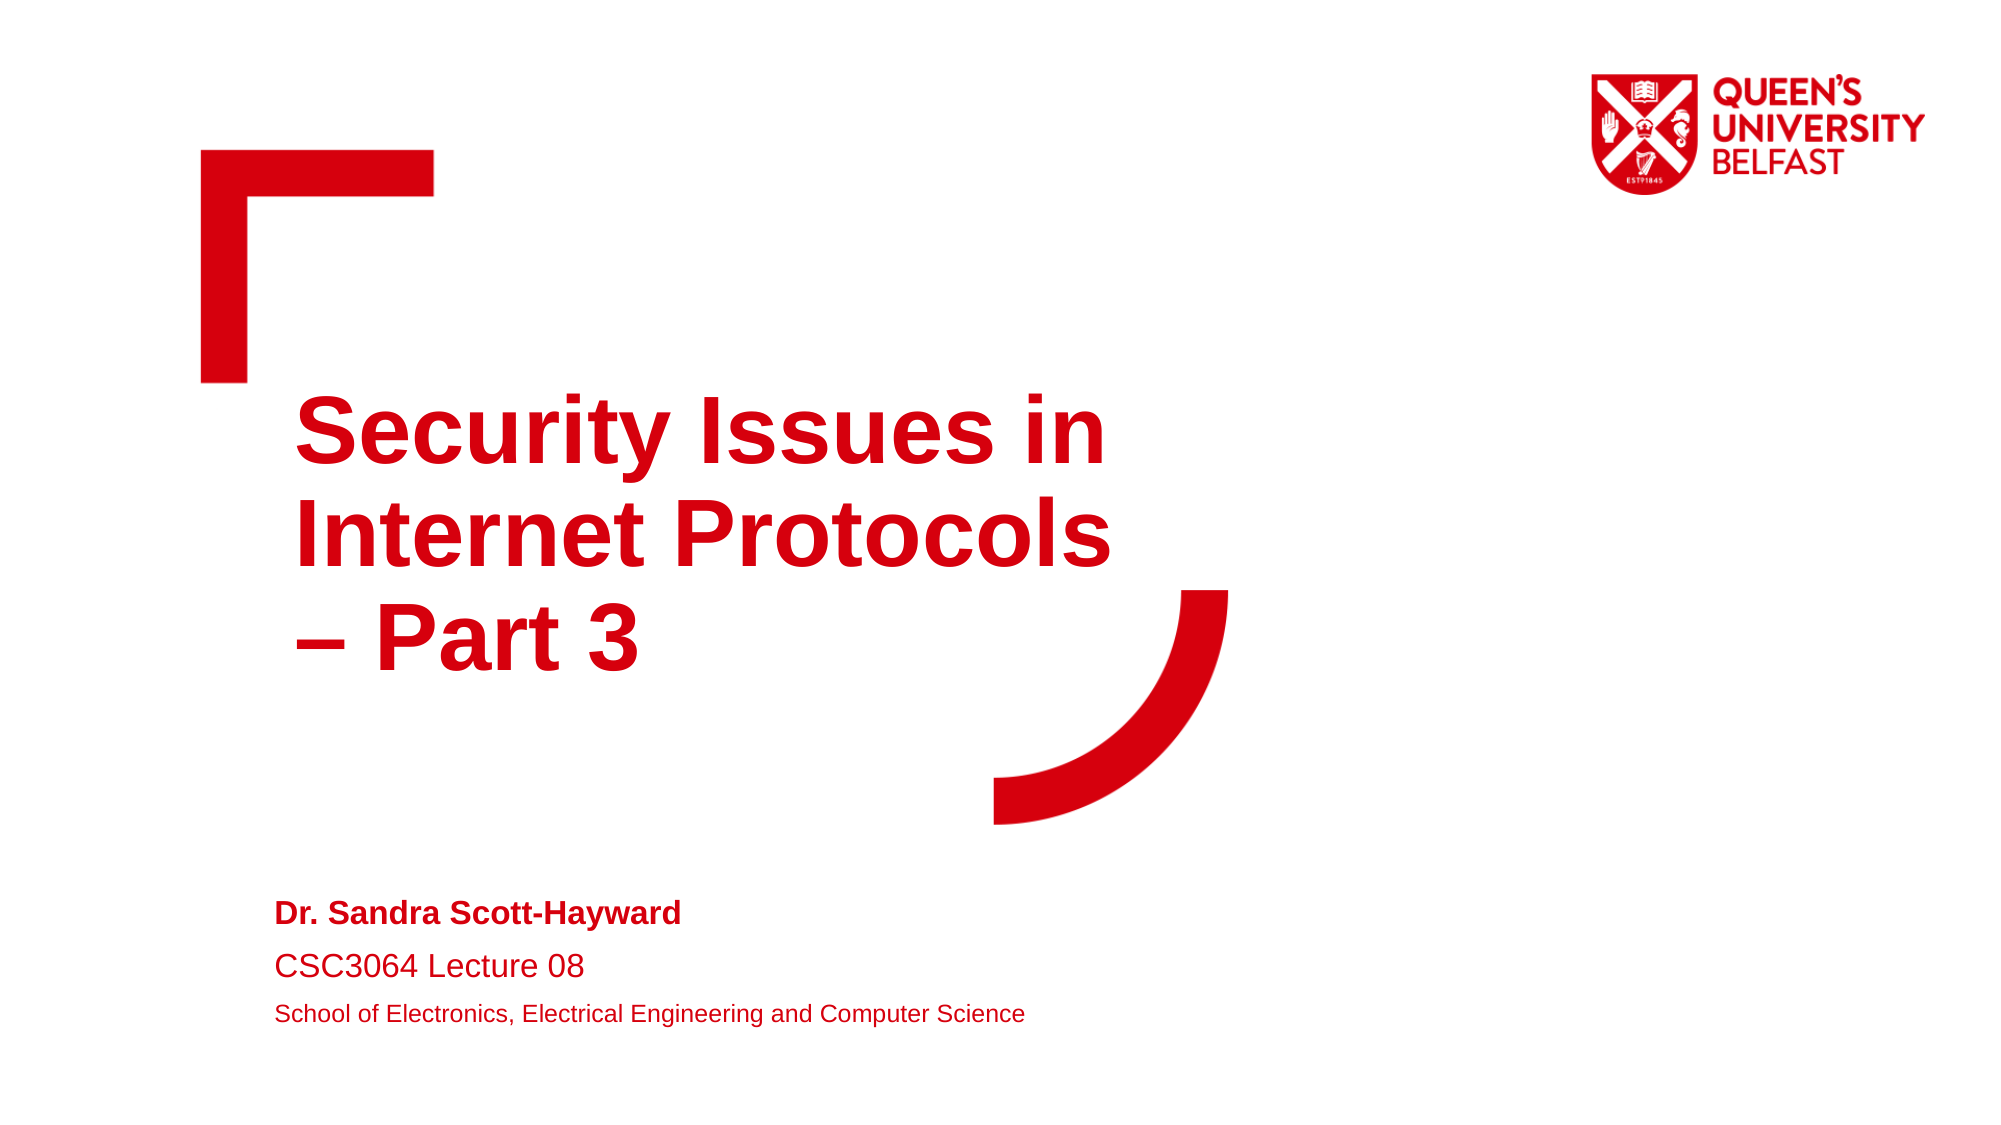

Security Issues in Internet Protocols – Part 3
Dr. Sandra Scott-Hayward
CSC3064 Lecture 08
School of Electronics, Electrical Engineering and Computer Science